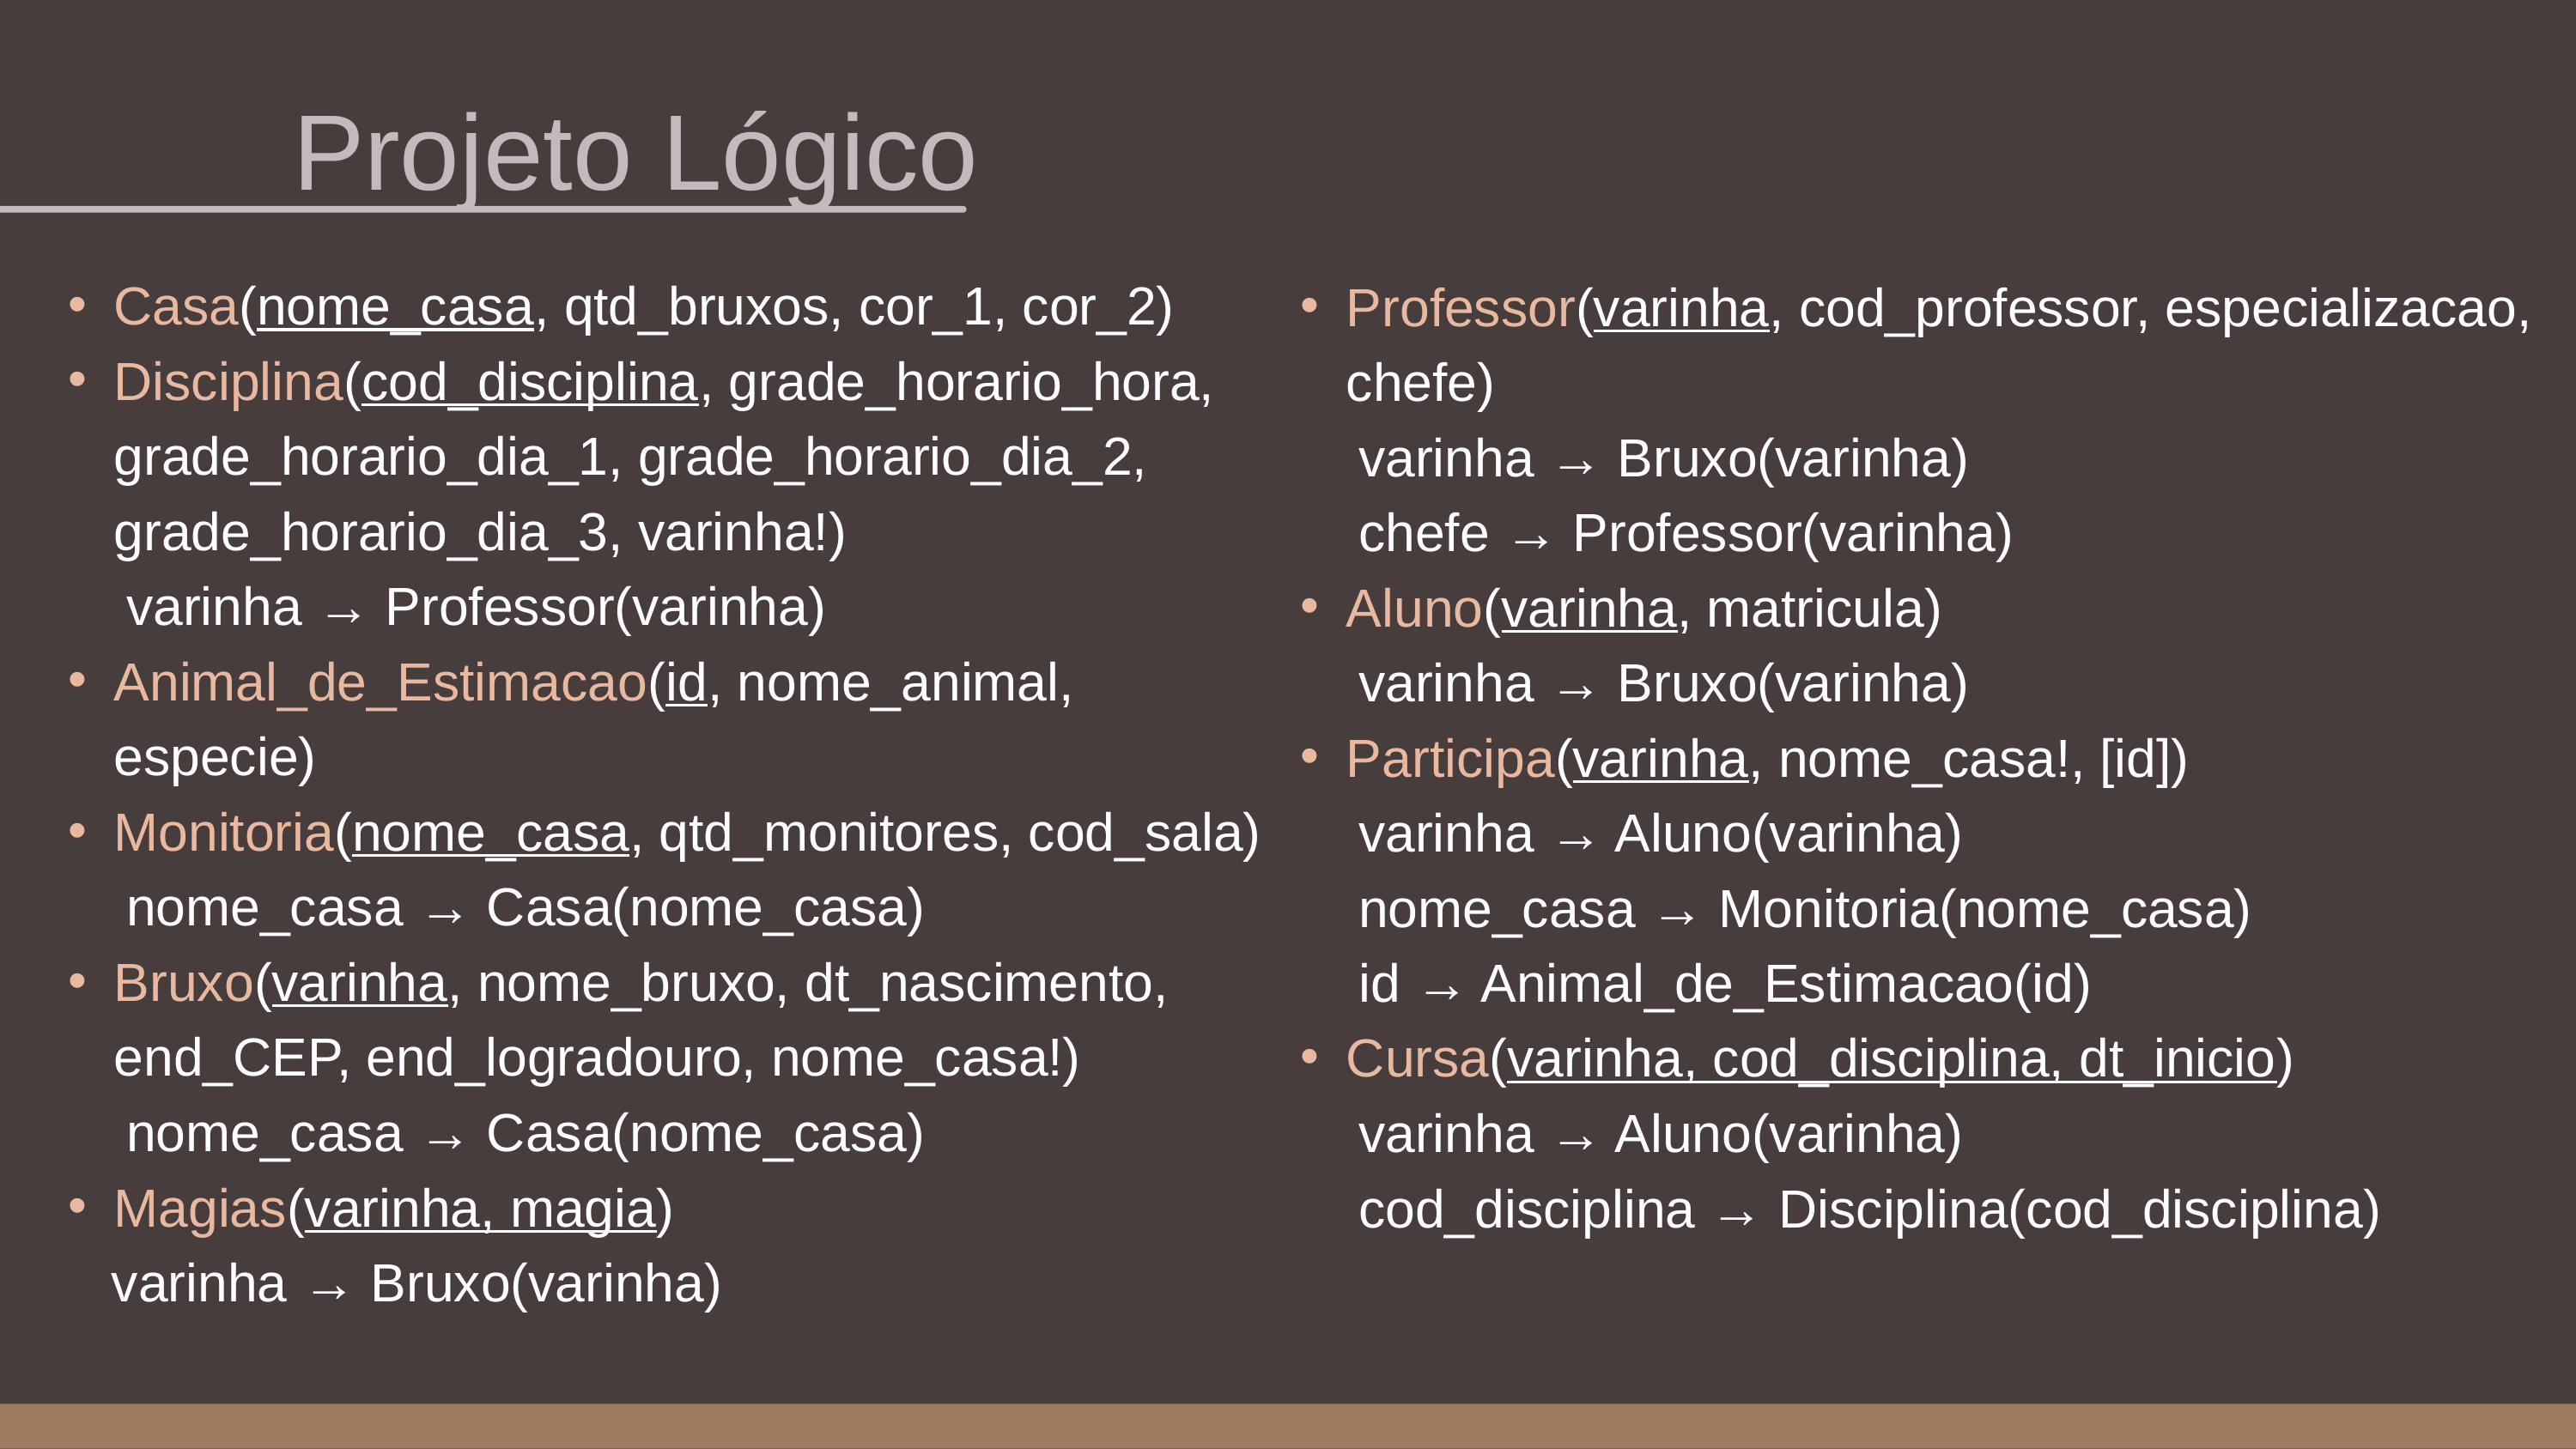

Projeto Lógico

Casa(nome_casa, qtd_bruxos, cor_1, cor_2)
Disciplina(cod_disciplina, grade_horario_hora, grade_horario_dia_1, grade_horario_dia_2, grade_horario_dia_3, varinha!)
       varinha → Professor(varinha)
Animal_de_Estimacao(id, nome_animal, especie)
Monitoria(nome_casa, qtd_monitores, cod_sala)
       nome_casa → Casa(nome_casa)
Bruxo(varinha, nome_bruxo, dt_nascimento, end_CEP, end_logradouro, nome_casa!)
       nome_casa → Casa(nome_casa)
Magias(varinha, magia)
      varinha → Bruxo(varinha)

Professor(varinha, cod_professor, especializacao, chefe)
       varinha → Bruxo(varinha)
       chefe → Professor(varinha)
Aluno(varinha, matricula)
       varinha → Bruxo(varinha)
Participa(varinha, nome_casa!, [id])
       varinha → Aluno(varinha)
       nome_casa → Monitoria(nome_casa)
       id → Animal_de_Estimacao(id)
Cursa(varinha, cod_disciplina, dt_inicio)
       varinha → Aluno(varinha)
       cod_disciplina → Disciplina(cod_disciplina)